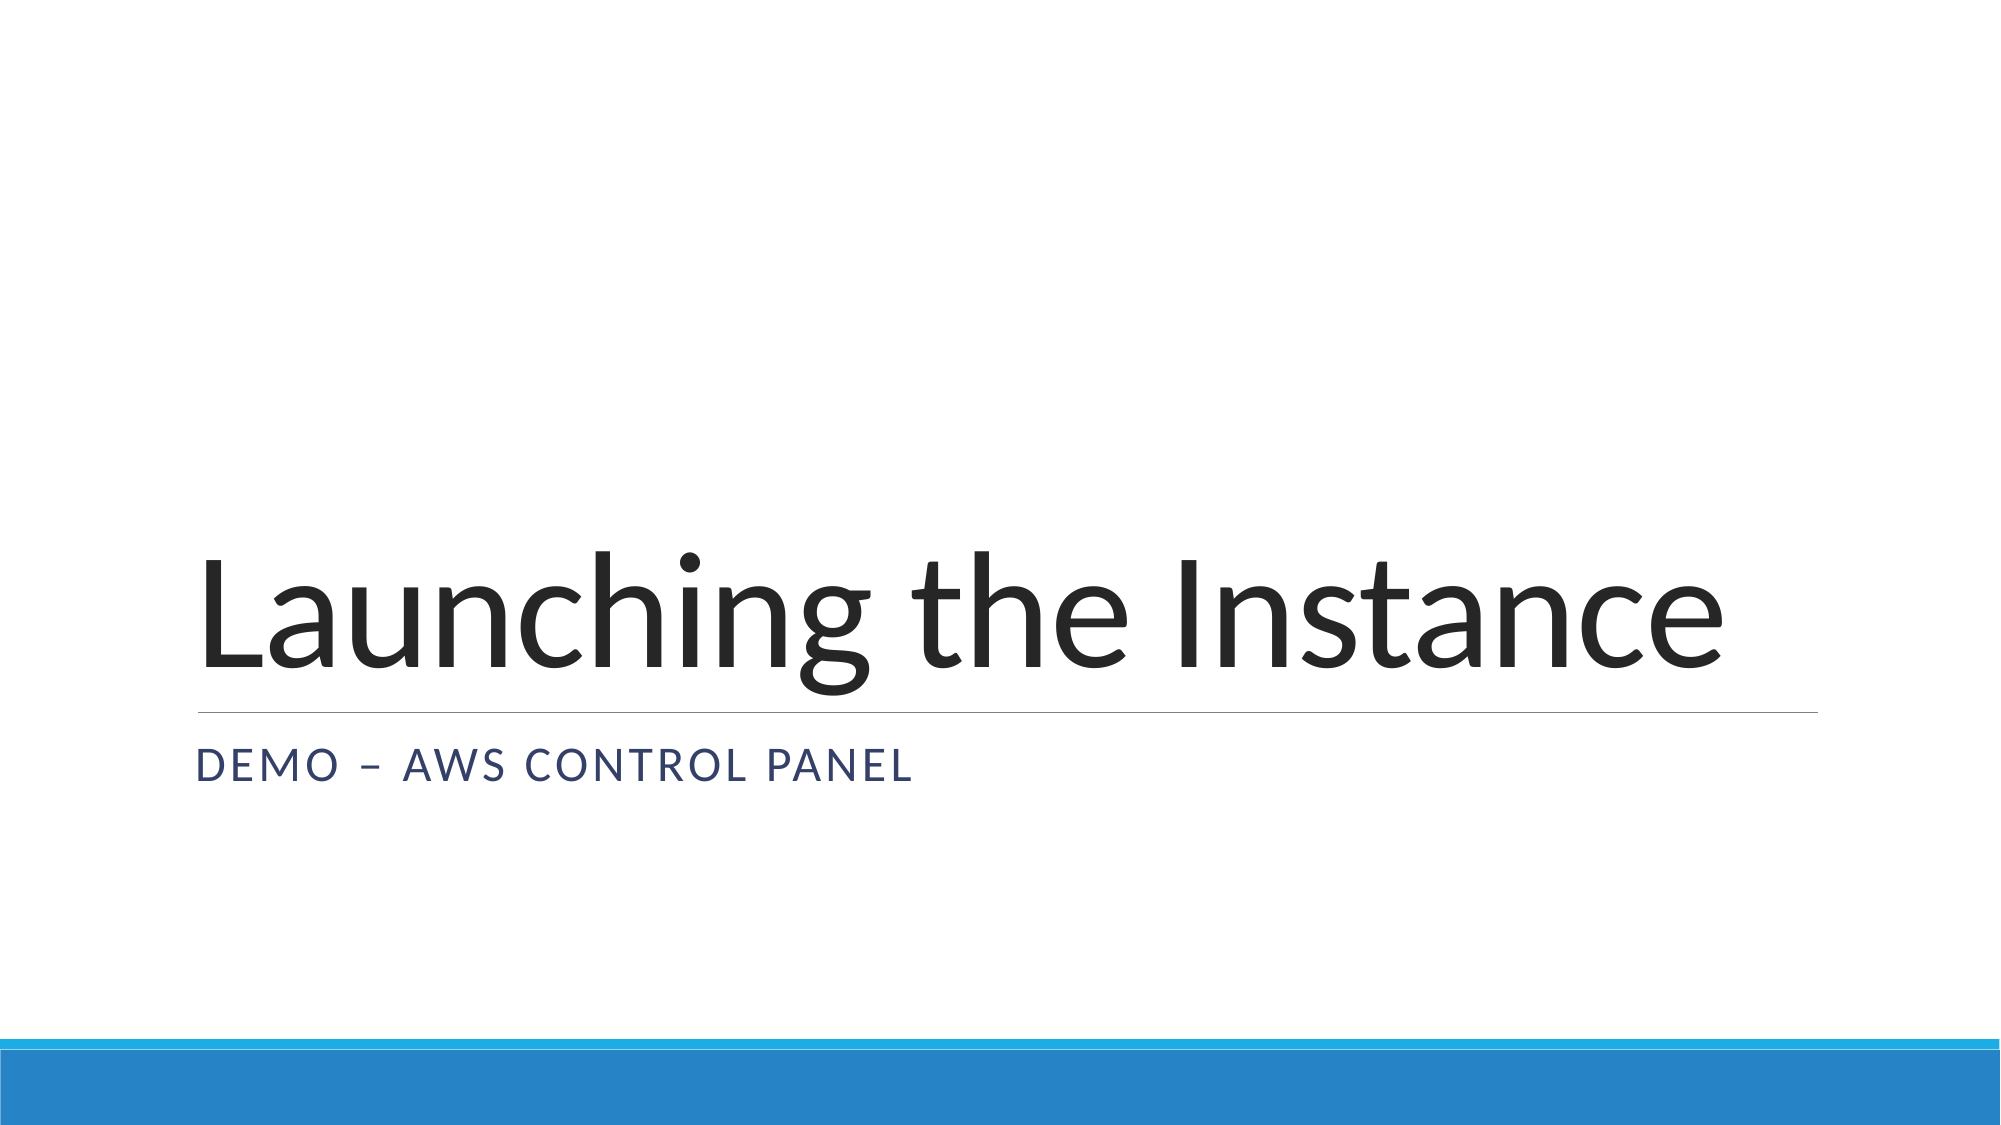

# Launching the Instance
DEMO – aws control panel